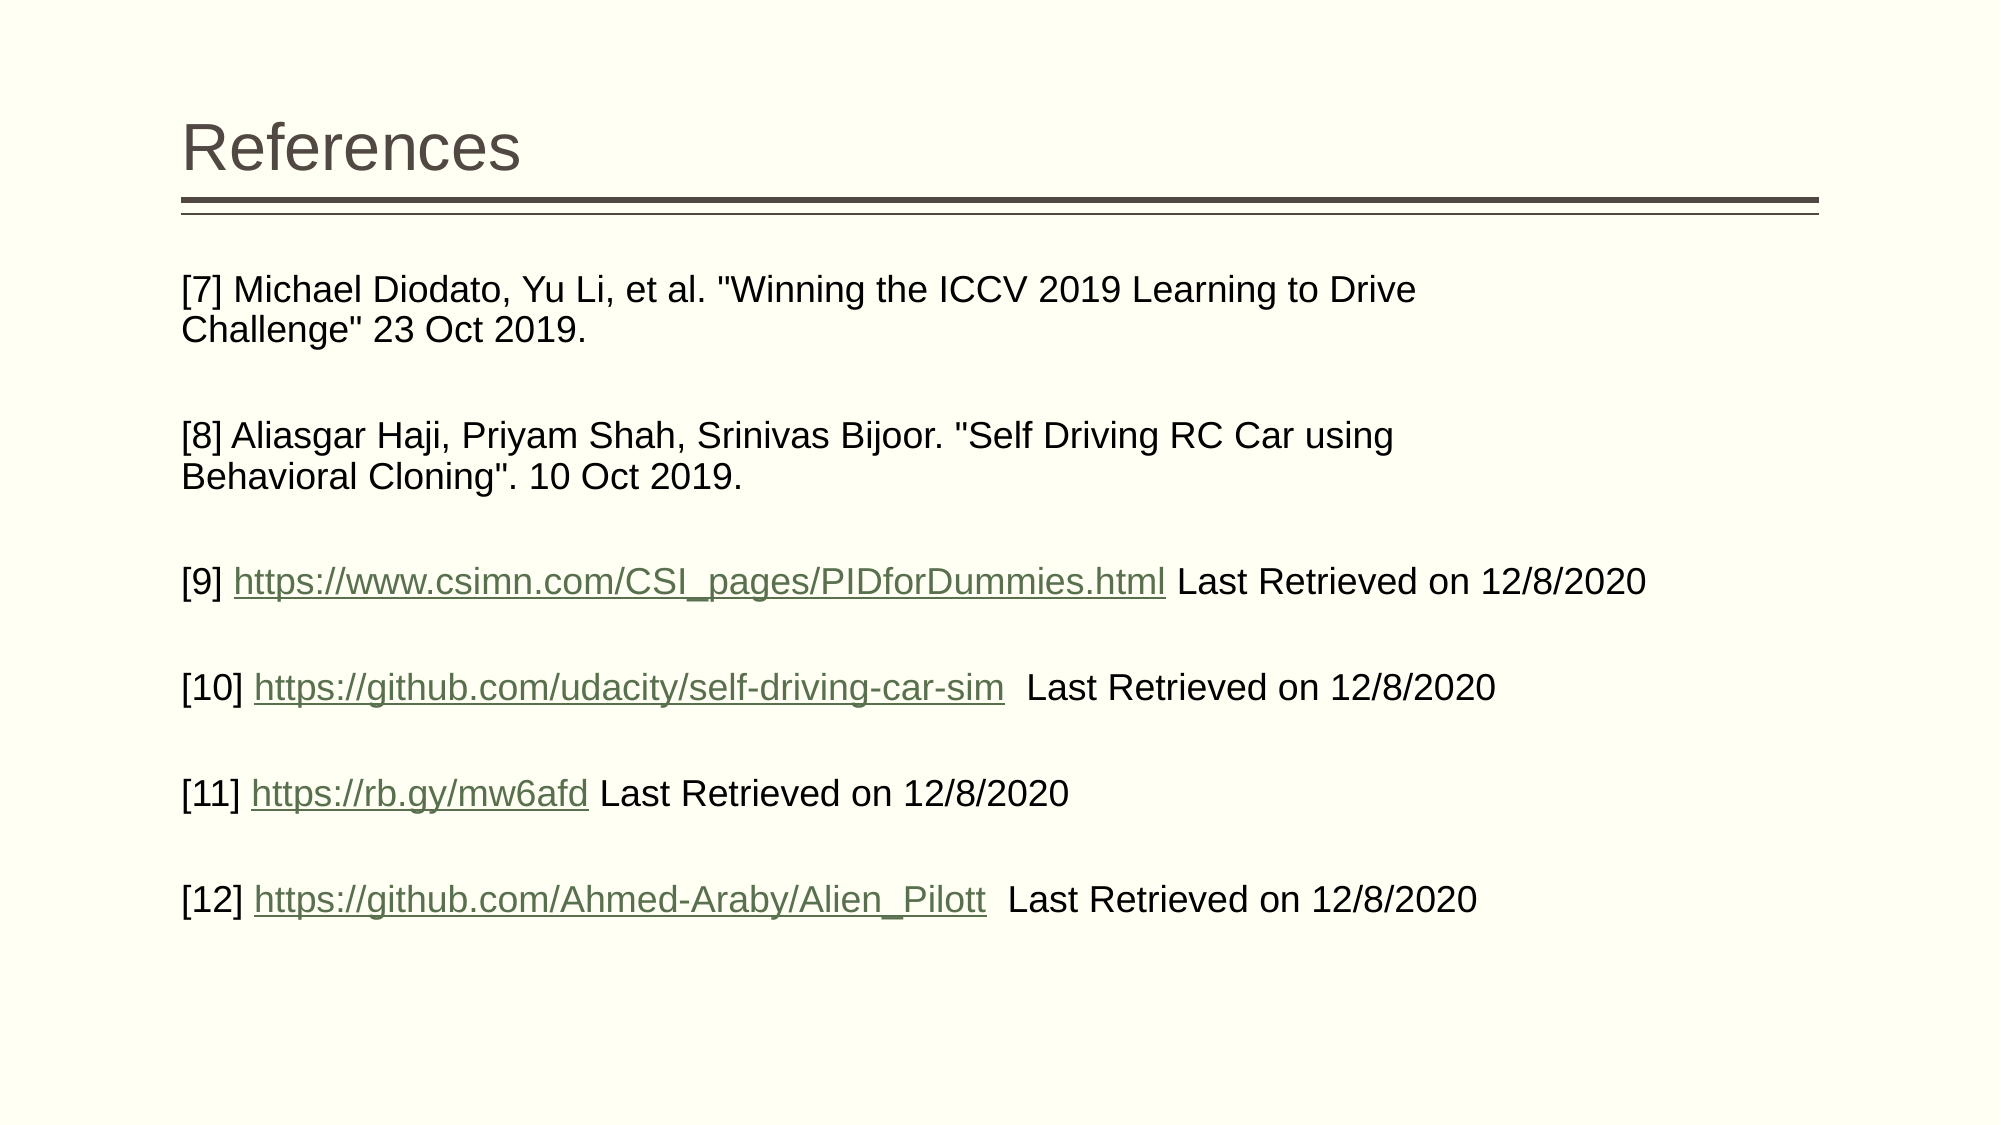

# References
[7] Michael Diodato, Yu Li, et al. "Winning the ICCV 2019 Learning to Drive
Challenge" 23 Oct 2019.
[8] Aliasgar Haji, Priyam Shah, Srinivas Bijoor. "Self Driving RC Car using
Behavioral Cloning". 10 Oct 2019.
[9] https://www.csimn.com/CSI_pages/PIDforDummies.html Last Retrieved on 12/8/2020
[10] https://github.com/udacity/self-driving-car-sim  Last Retrieved on 12/8/2020
[11] https://rb.gy/mw6afd Last Retrieved on 12/8/2020
[12] https://github.com/Ahmed-Araby/Alien_Pilott  Last Retrieved on 12/8/2020